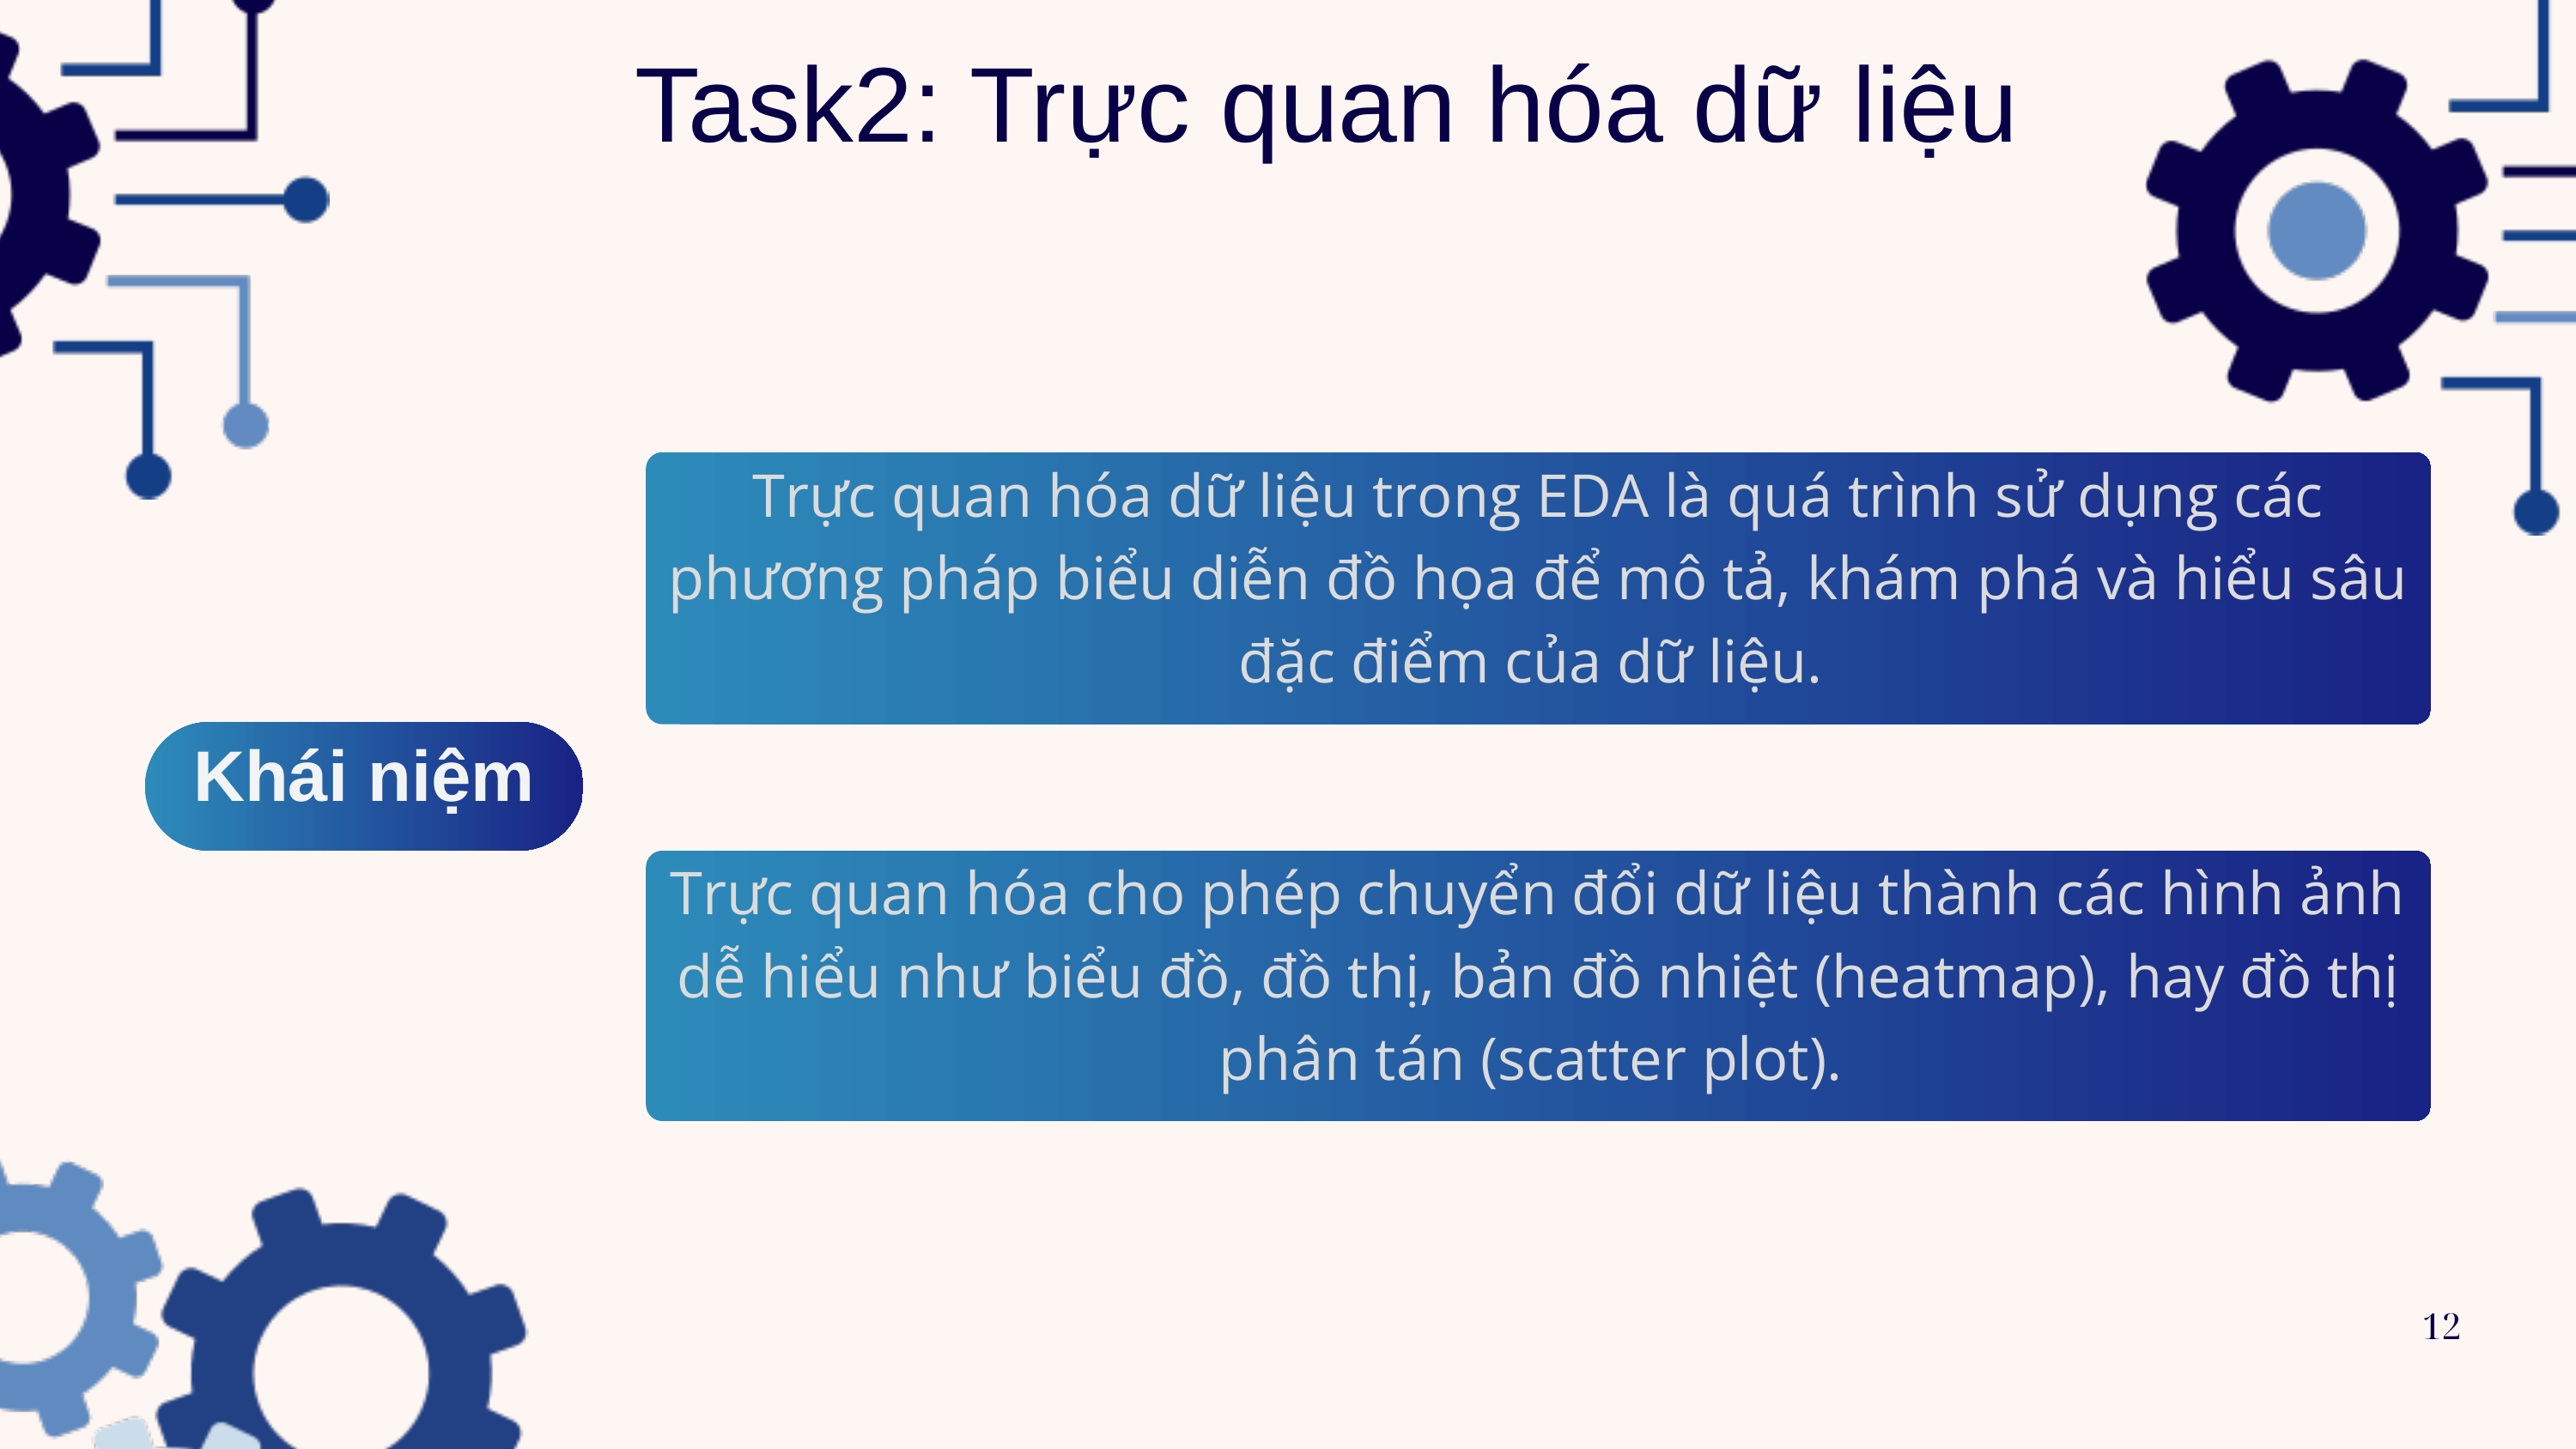

Task2: Trực quan hóa dữ liệu

Trực quan hóa dữ liệu trong EDA là quá trình sử dụng các phương pháp biểu diễn đồ họa để mô tả, khám phá và hiểu sâu đặc điểm của dữ liệu.

Khái niệm

Trực quan hóa cho phép chuyển đổi dữ liệu thành các hình ảnh dễ hiểu như biểu đồ, đồ thị, bản đồ nhiệt (heatmap), hay đồ thị phân tán (scatter plot).

12